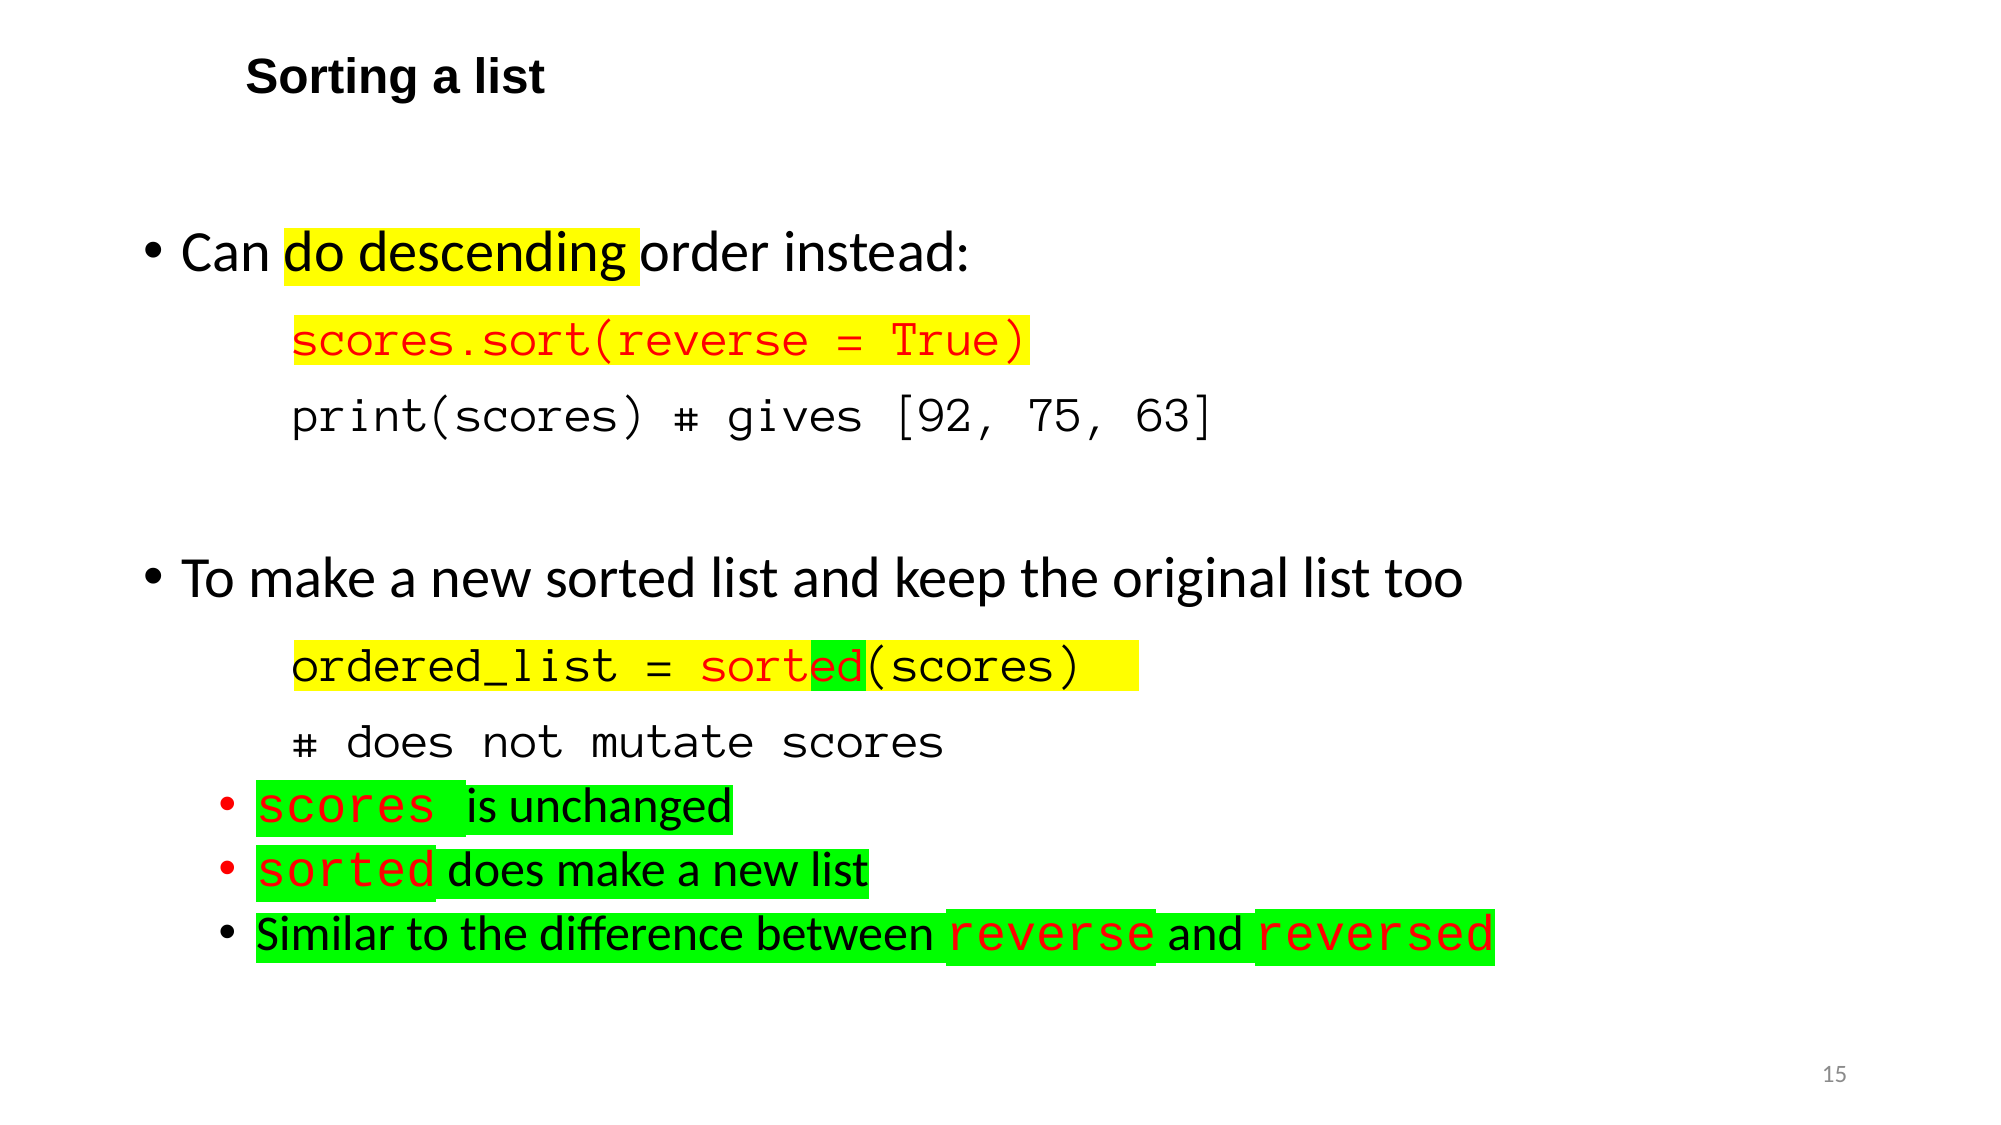

# Sorting a list
Can do descending order instead:
	scores.sort(reverse = True)
	print(scores) # gives [92, 75, 63]

To make a new sorted list and keep the original list too
	ordered_list = sorted(scores)
	# does not mutate scores
scores is unchanged
sorted does make a new list
Similar to the difference between reverse and reversed
15